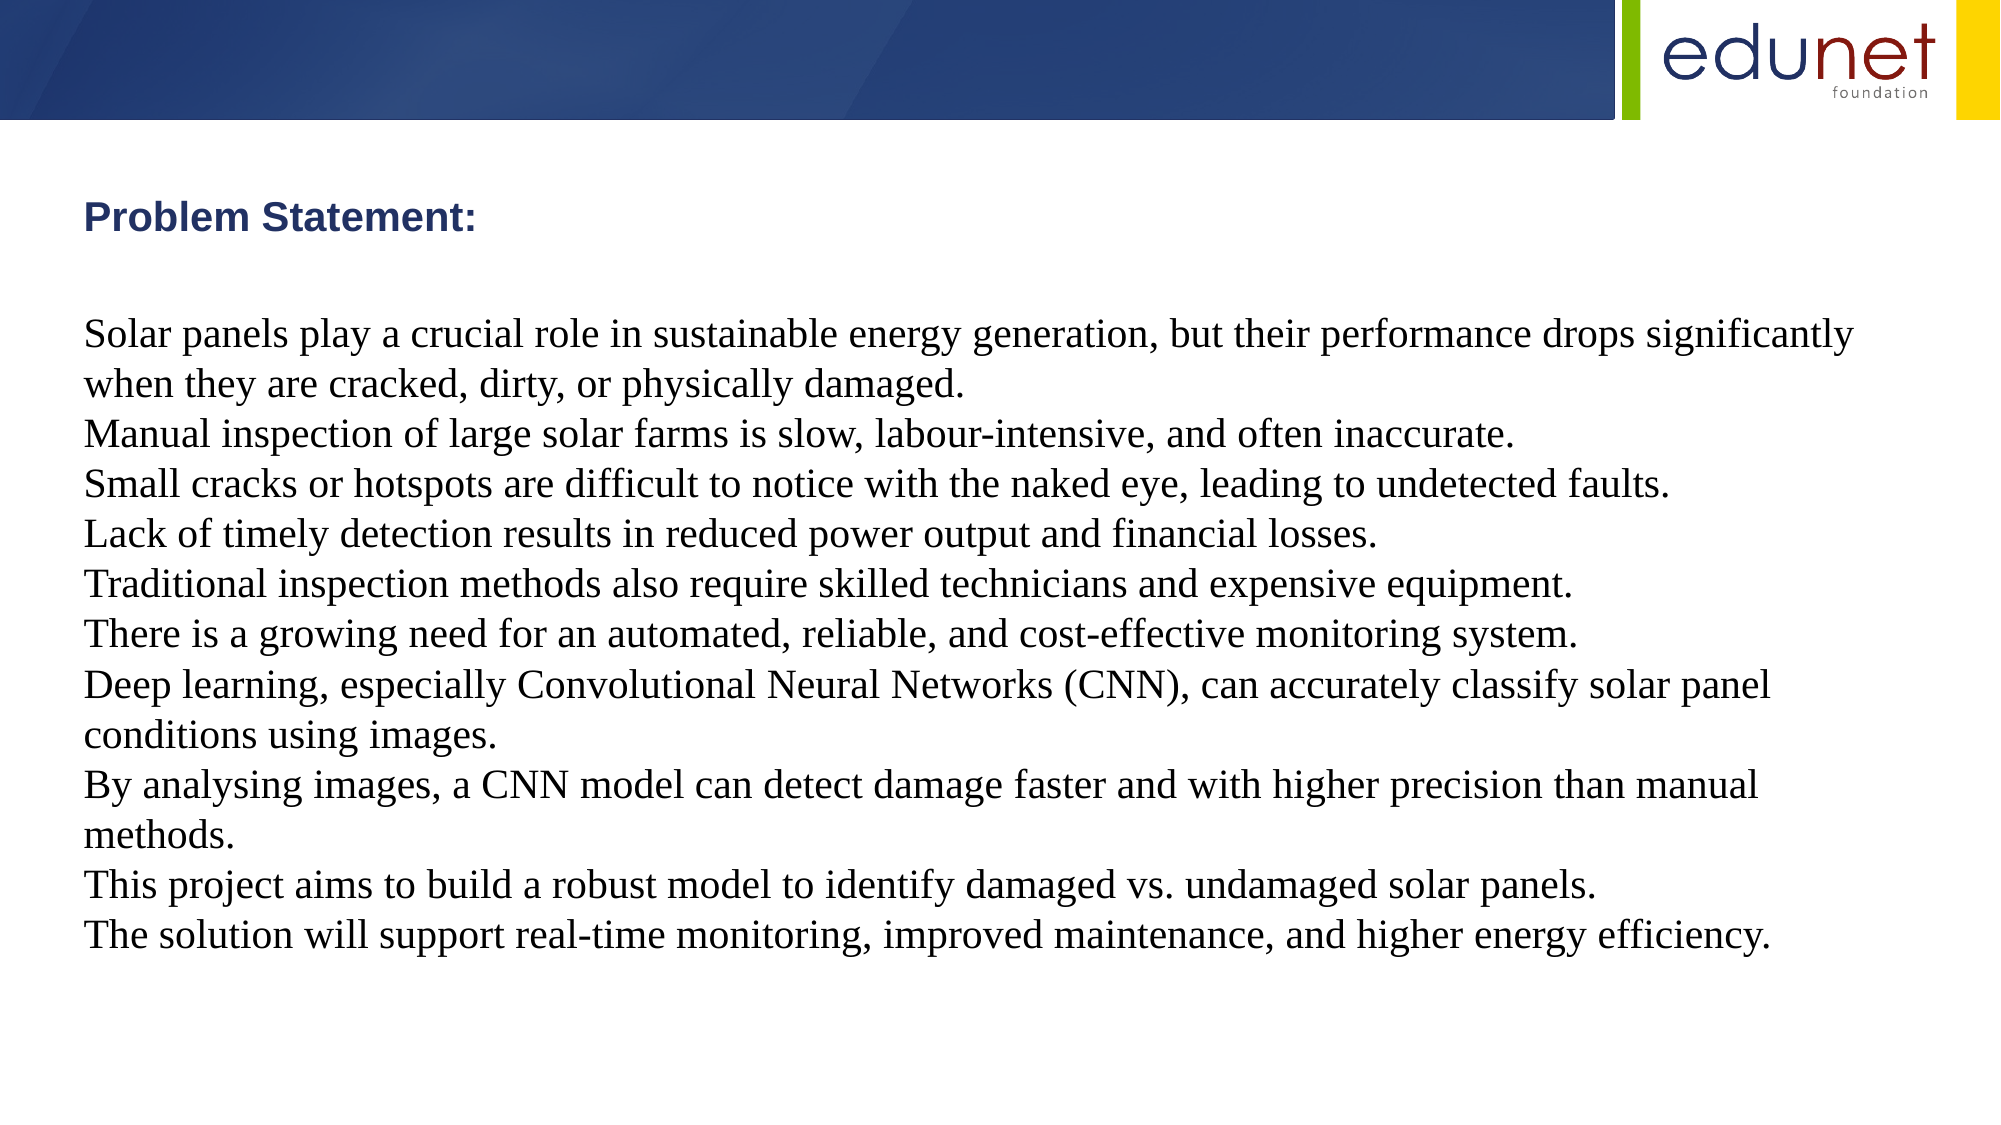

Problem Statement:
Solar panels play a crucial role in sustainable energy generation, but their performance drops significantly when they are cracked, dirty, or physically damaged.
Manual inspection of large solar farms is slow, labour-intensive, and often inaccurate.
Small cracks or hotspots are difficult to notice with the naked eye, leading to undetected faults.
Lack of timely detection results in reduced power output and financial losses.
Traditional inspection methods also require skilled technicians and expensive equipment.
There is a growing need for an automated, reliable, and cost-effective monitoring system.
Deep learning, especially Convolutional Neural Networks (CNN), can accurately classify solar panel conditions using images.
By analysing images, a CNN model can detect damage faster and with higher precision than manual methods.
This project aims to build a robust model to identify damaged vs. undamaged solar panels.
The solution will support real-time monitoring, improved maintenance, and higher energy efficiency.